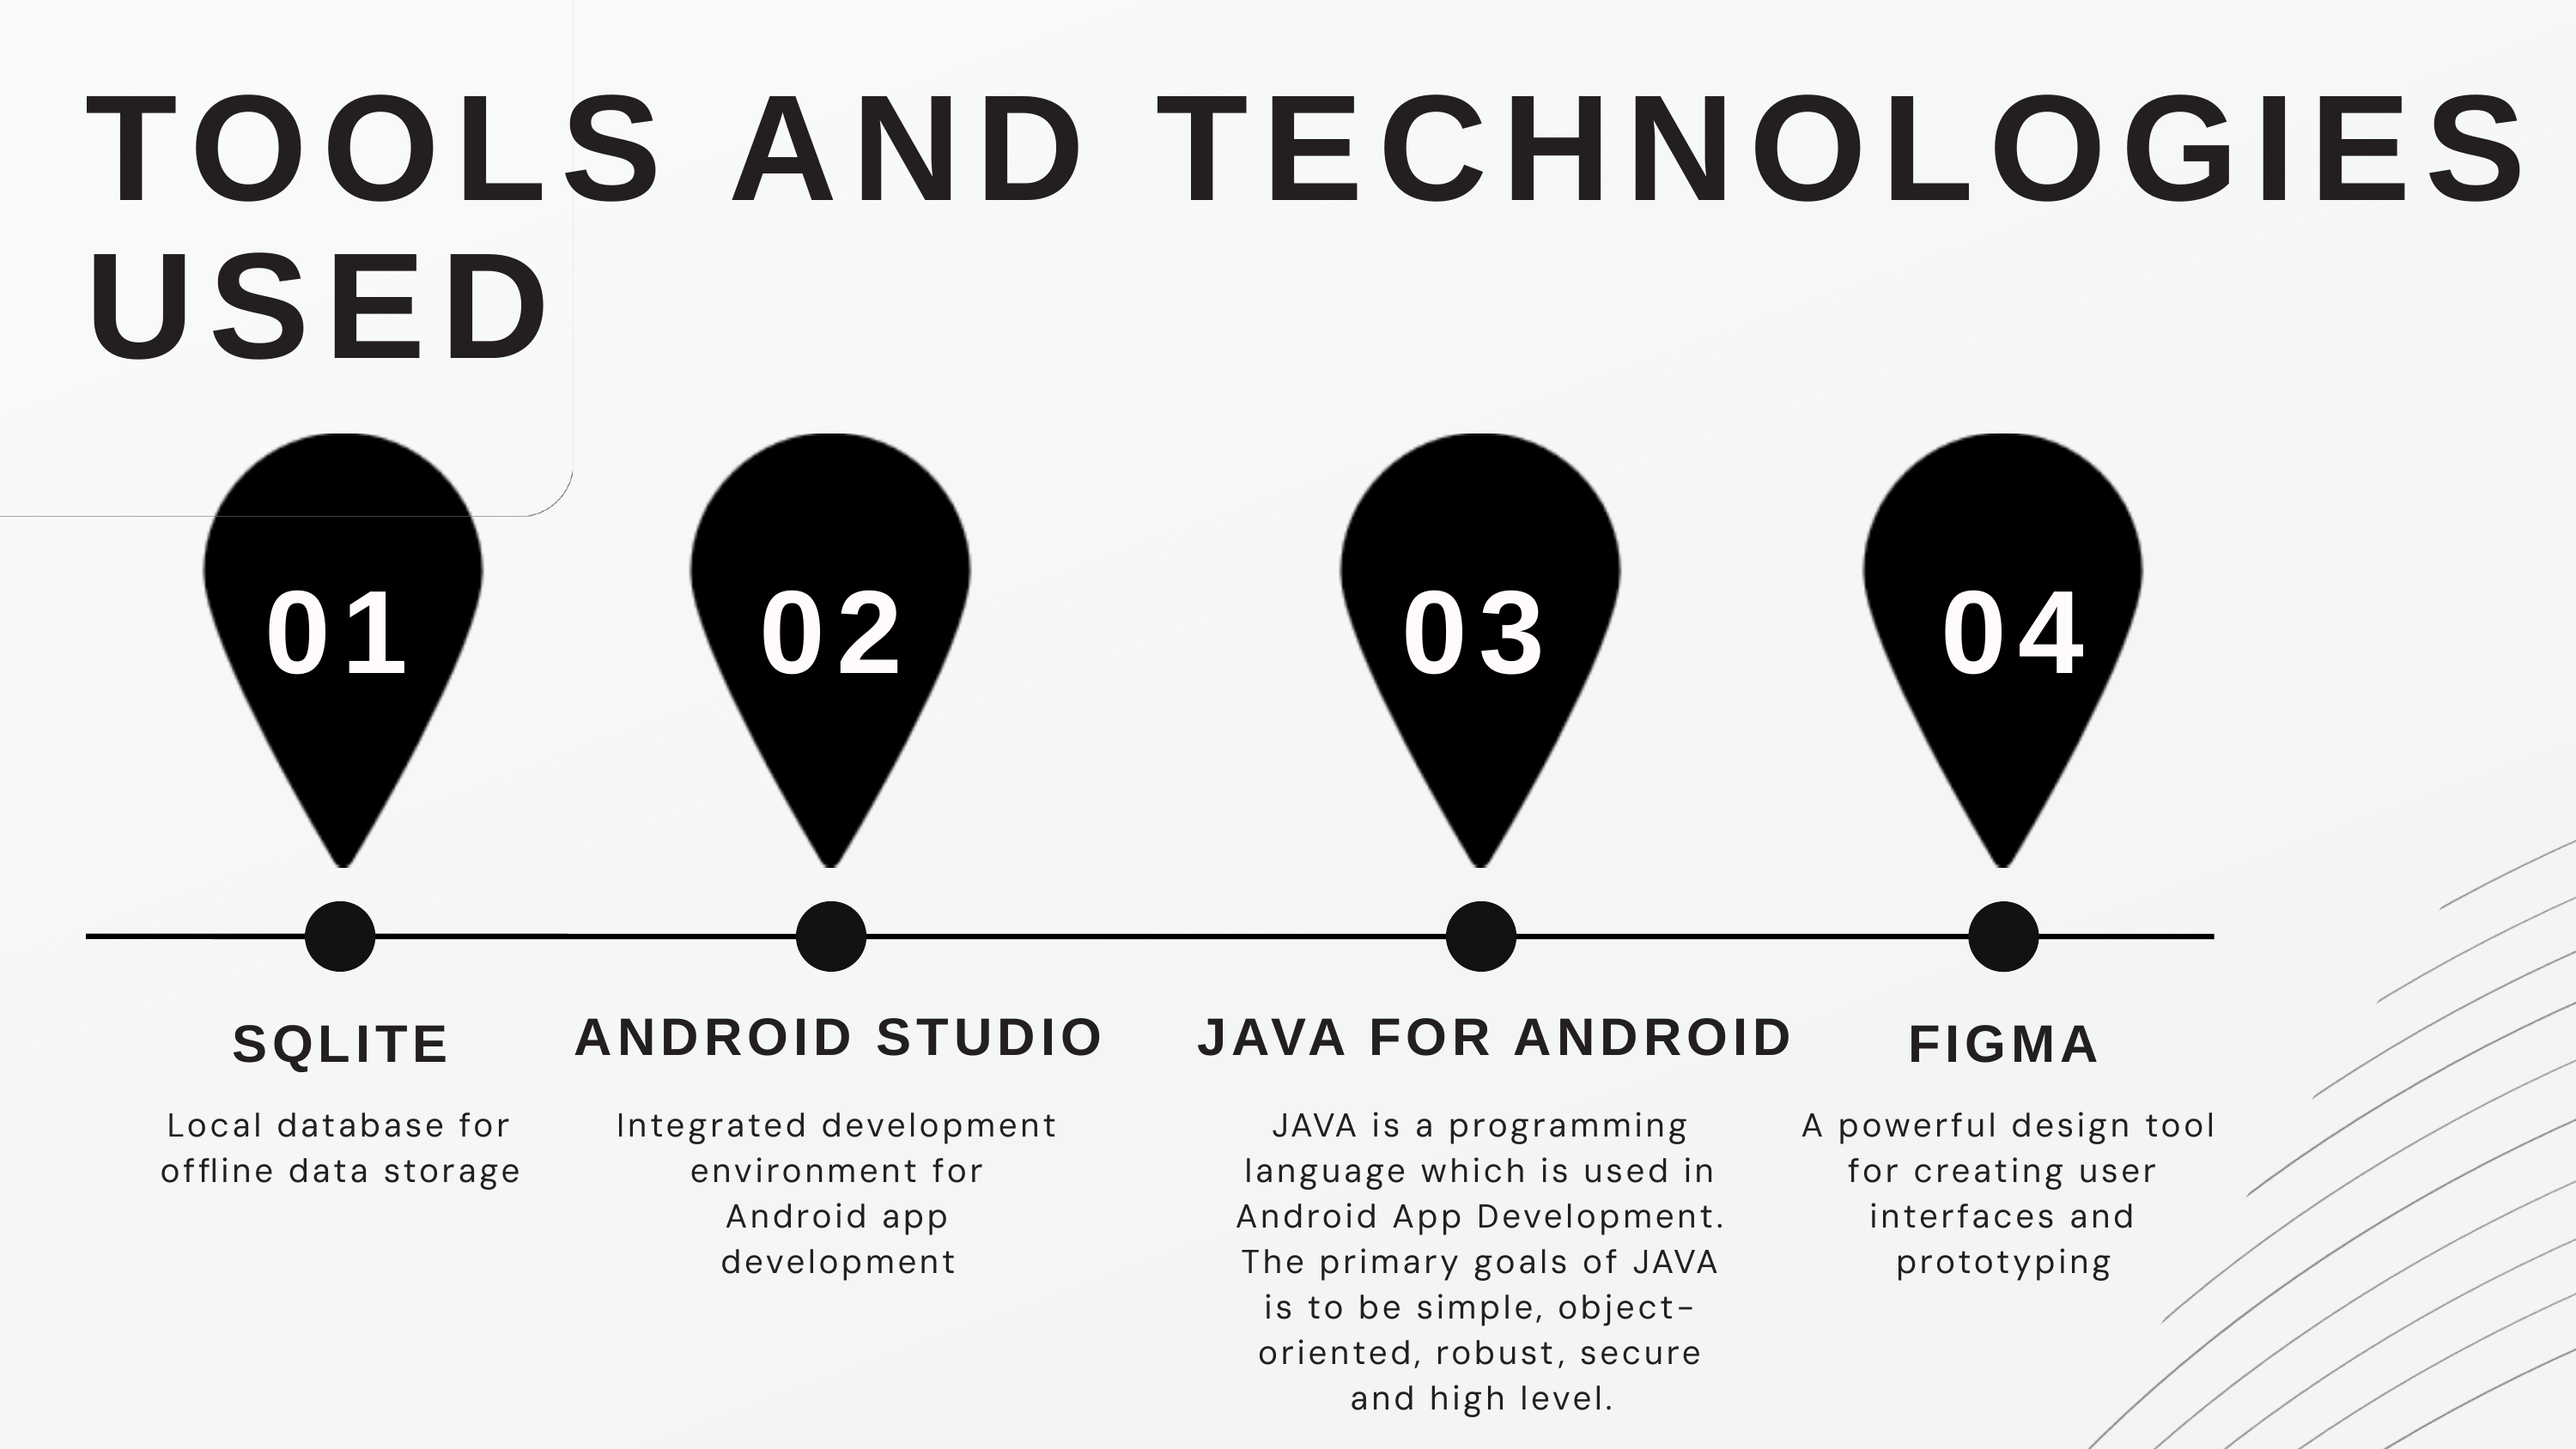

TOOLS AND TECHNOLOGIES USED

02
03
01
04

ANDROID STUDIO
JAVA FOR ANDROID
SQLITE
FIGMA
Local database for offline data storage
Integrated development environment for Android app development
JAVA is a programming language which is used in Android App Development. The primary goals of JAVA is to be simple, object-oriented, robust, secure and high level.
 A powerful design tool for creating user interfaces and prototyping